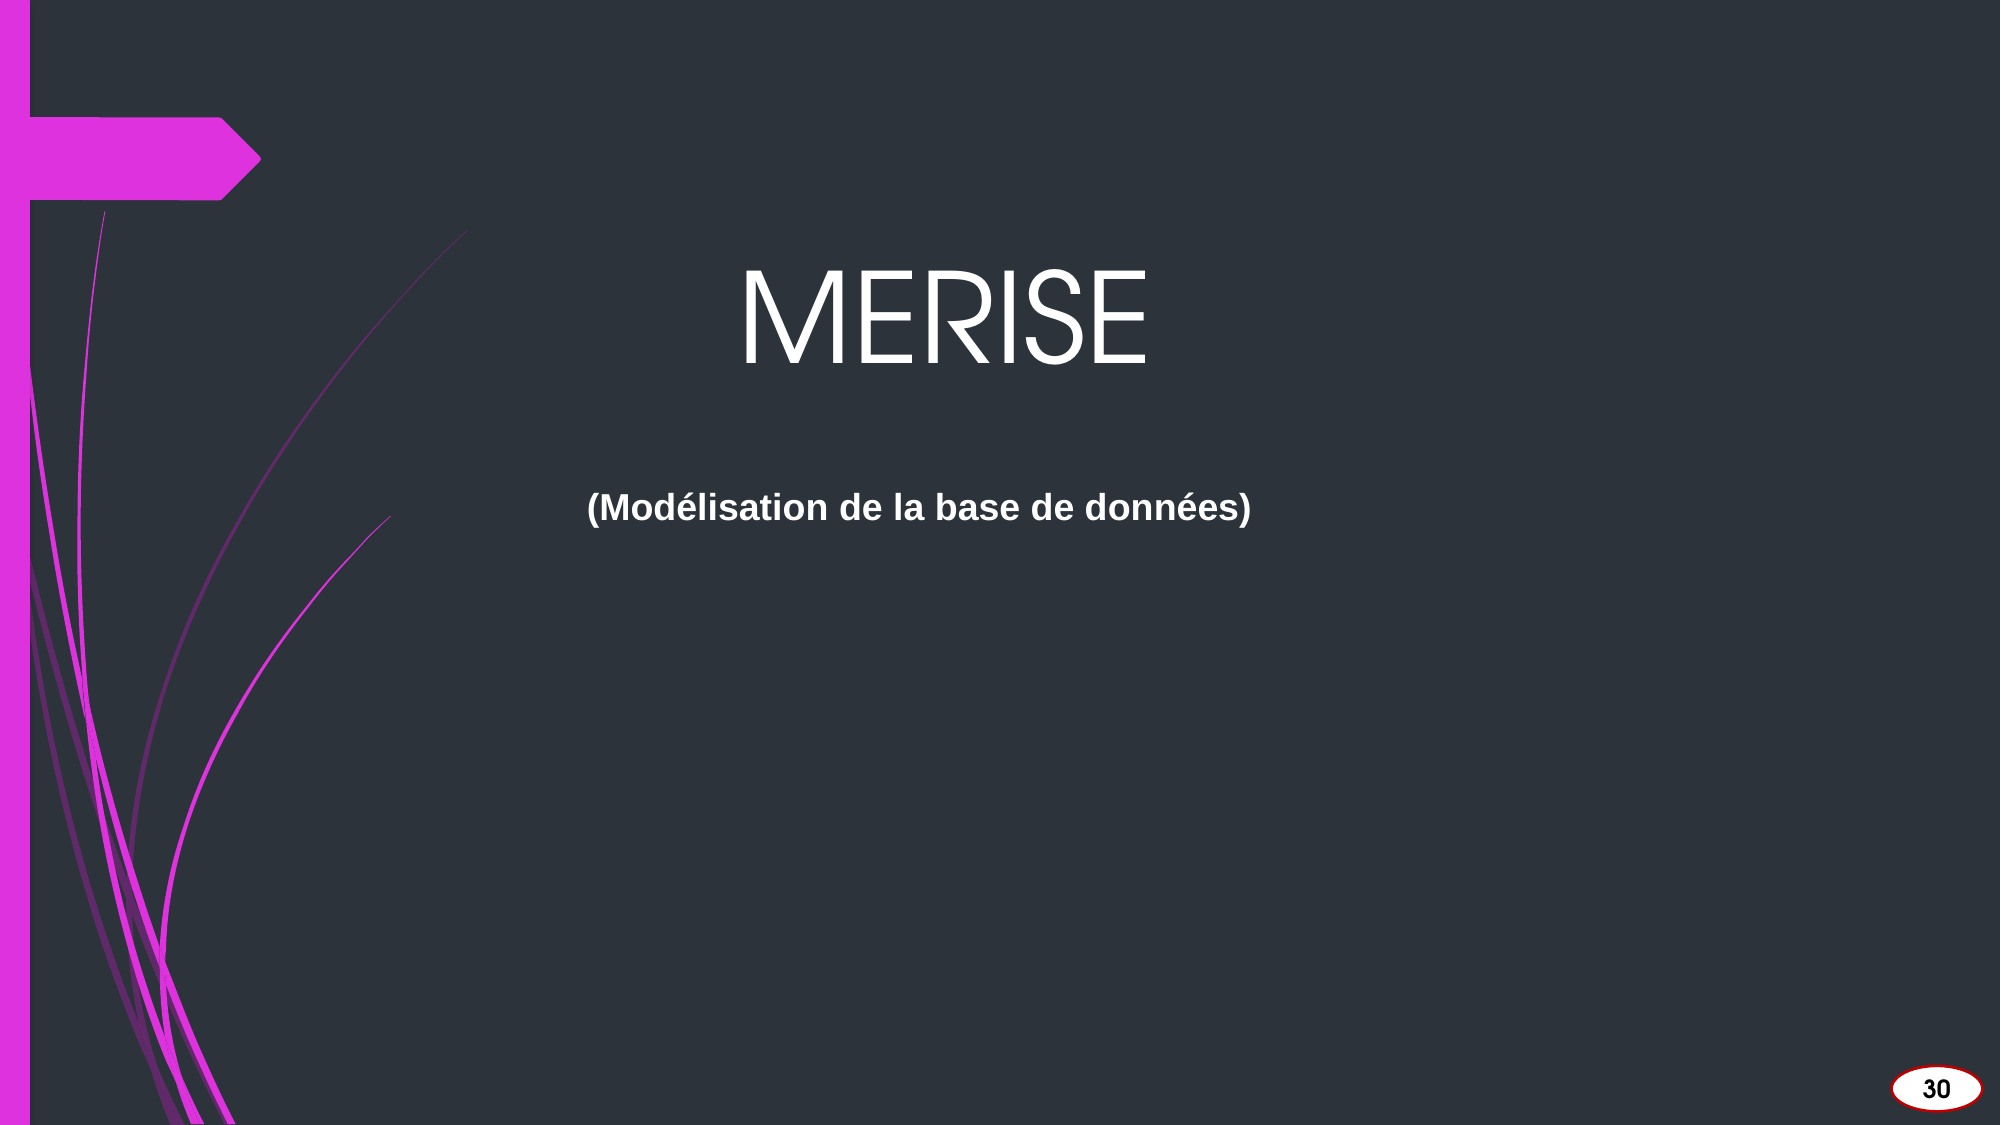

MERISE
(Modélisation de la base de données)
30